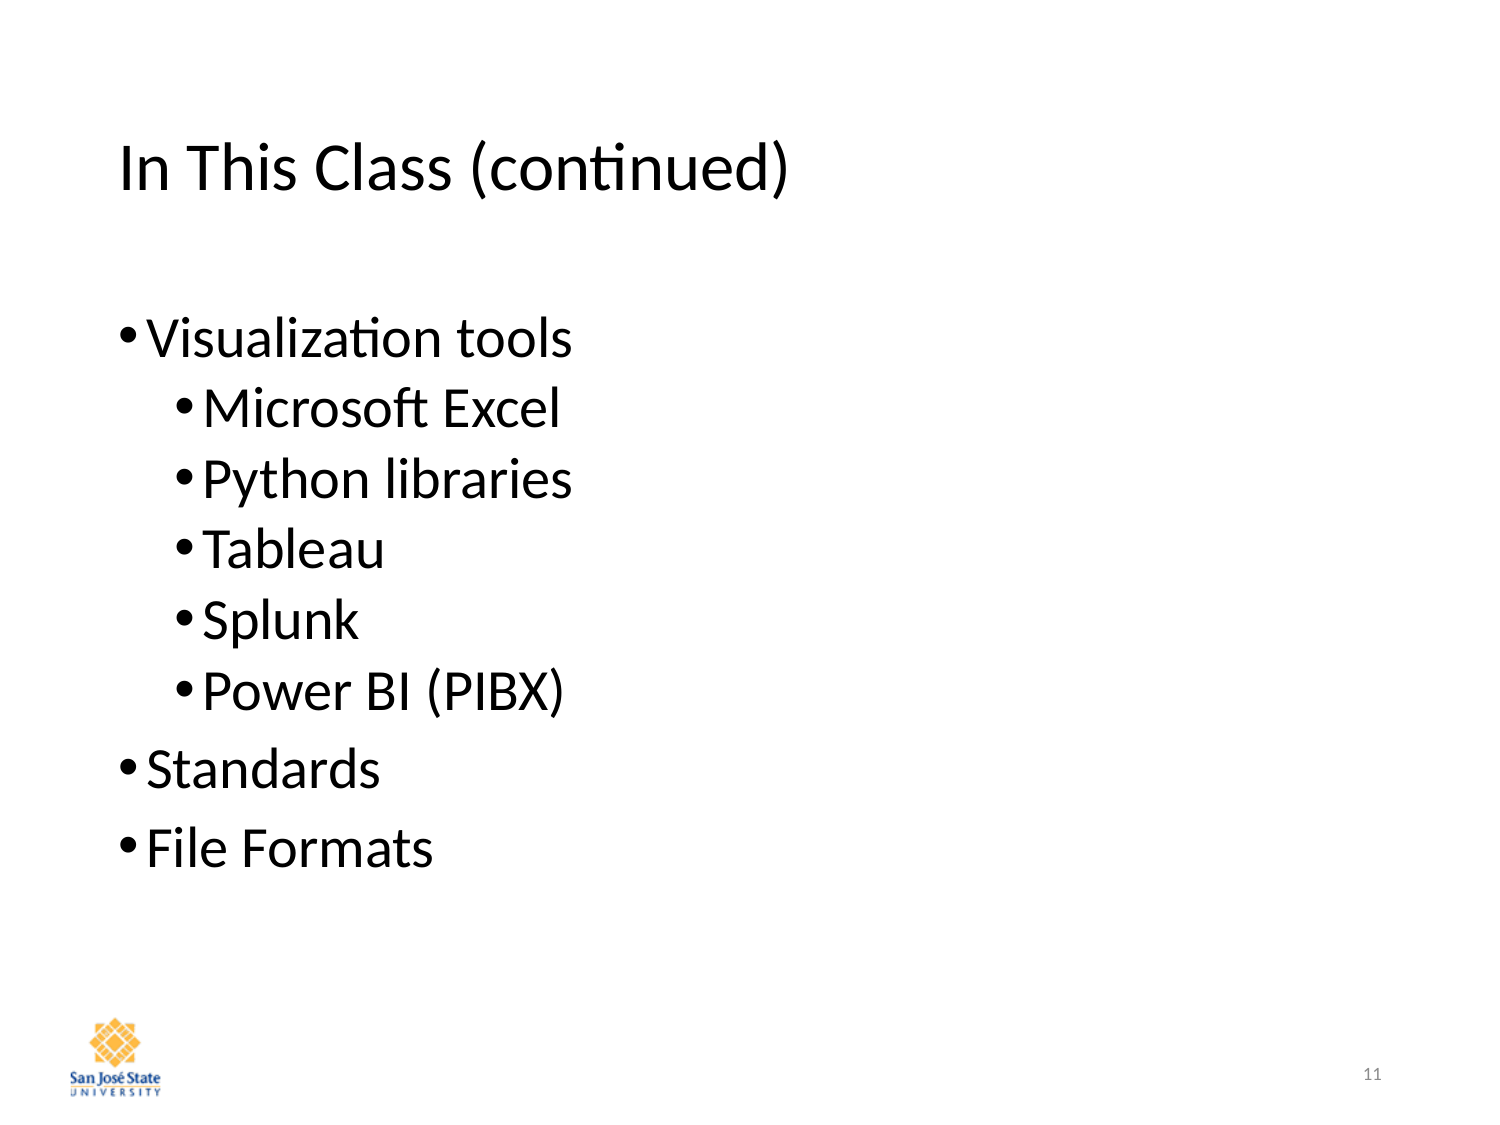

# In This Class (continued)
Visualization tools
Microsoft Excel
Python libraries
Tableau
Splunk
Power BI (PIBX)
Standards
File Formats
11